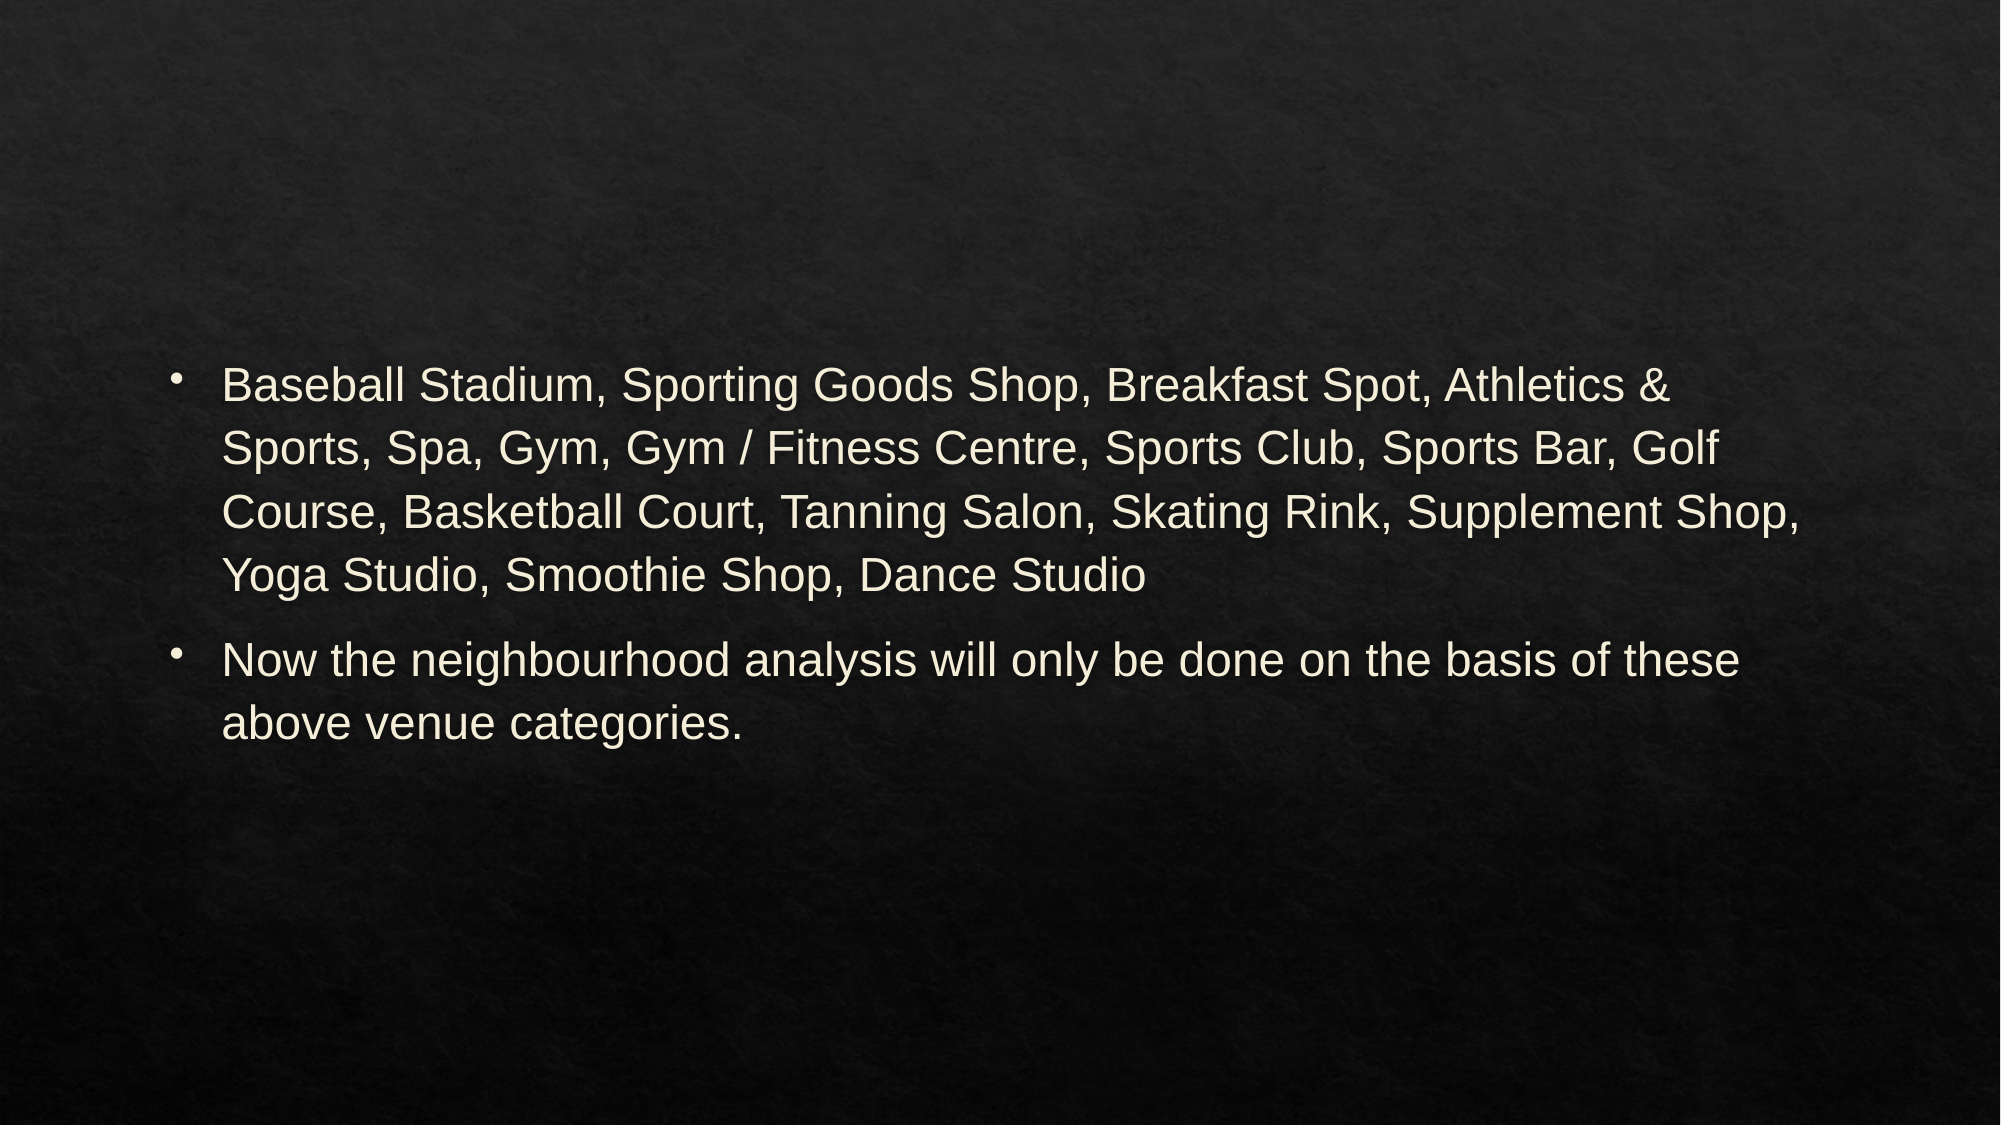

#
Baseball Stadium, Sporting Goods Shop, Breakfast Spot, Athletics & Sports, Spa, Gym, Gym / Fitness Centre, Sports Club, Sports Bar, Golf Course, Basketball Court, Tanning Salon, Skating Rink, Supplement Shop, Yoga Studio, Smoothie Shop, Dance Studio
Now the neighbourhood analysis will only be done on the basis of these above venue categories.